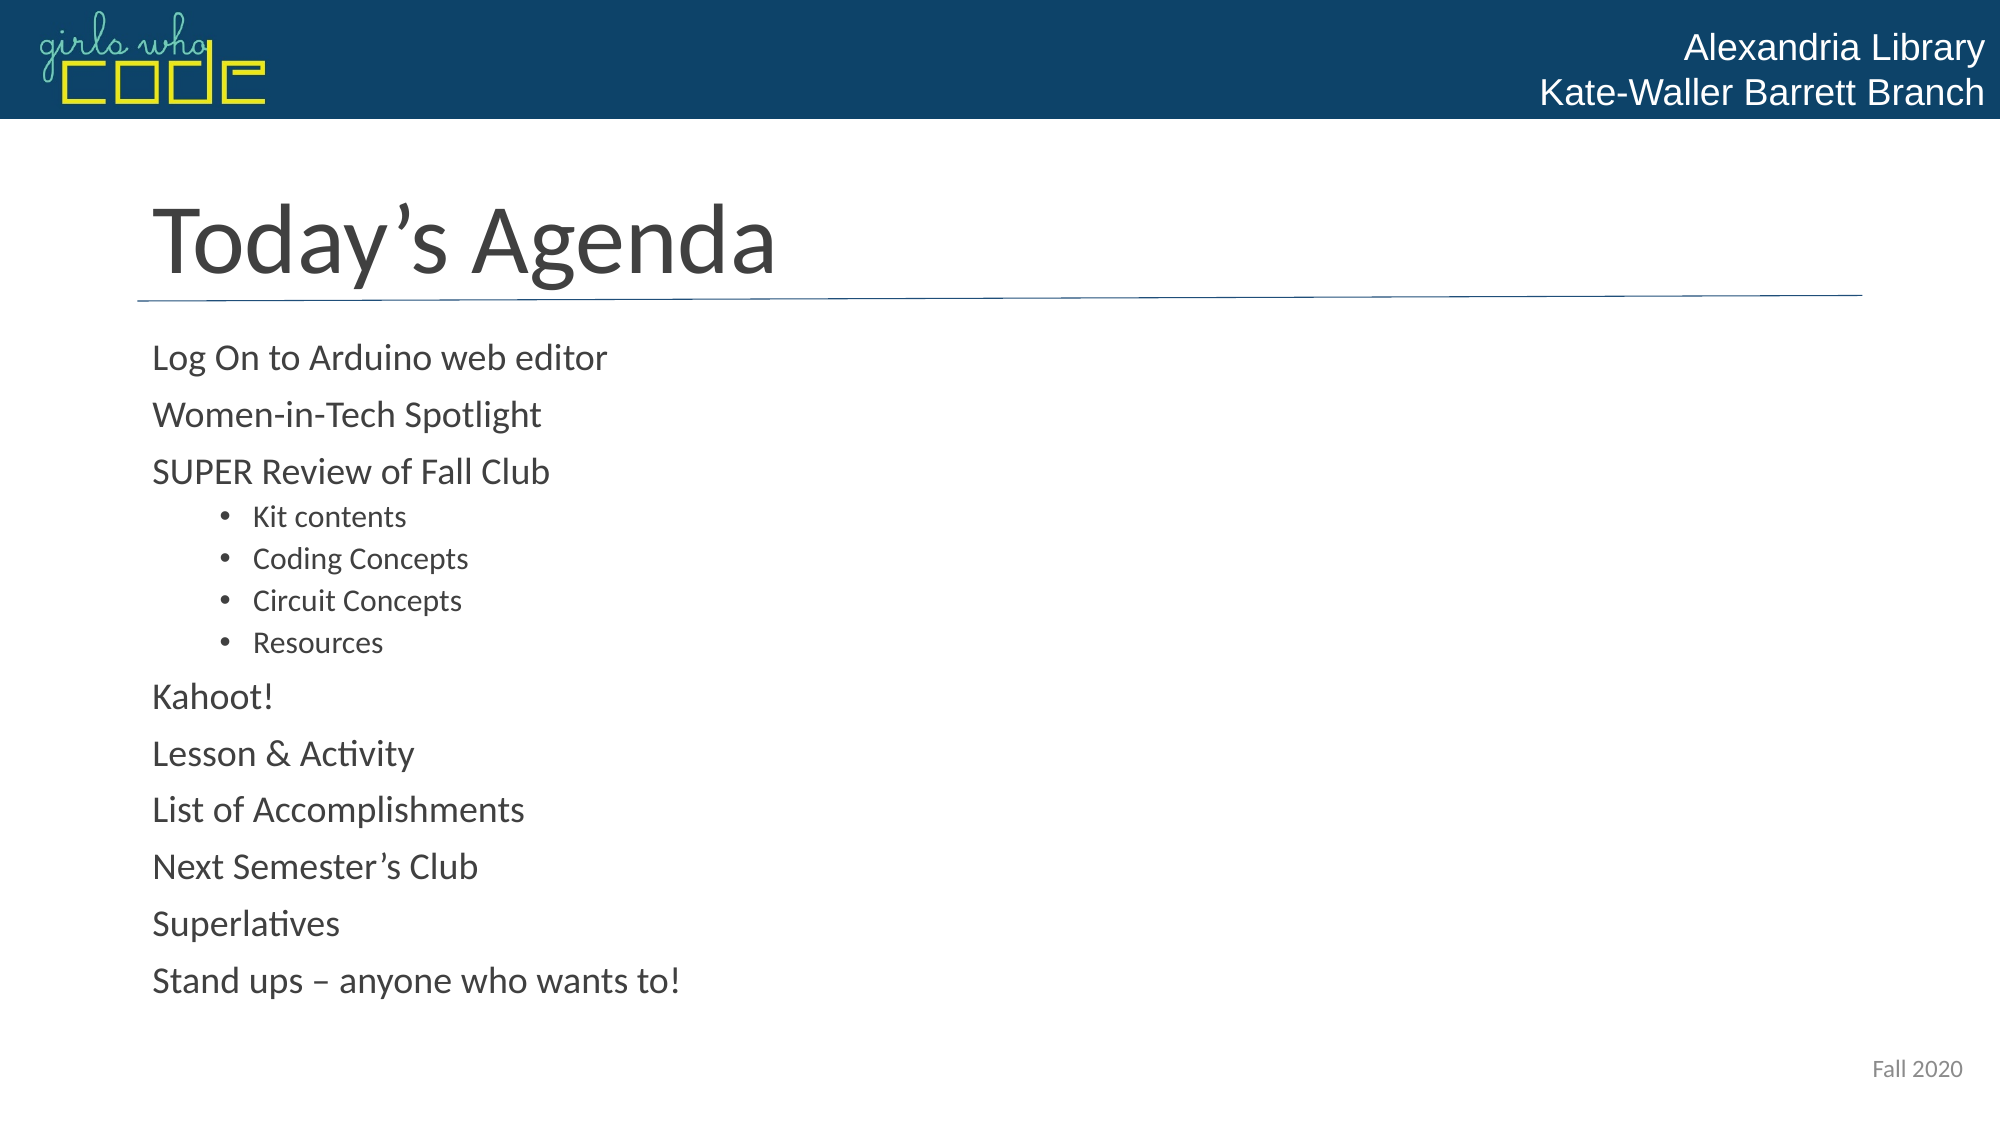

# Today’s Agenda
Log On to Arduino web editor
Women-in-Tech Spotlight
SUPER Review of Fall Club
Kit contents
Coding Concepts
Circuit Concepts
Resources
Kahoot!
Lesson & Activity
List of Accomplishments
Next Semester’s Club
Superlatives
Stand ups – anyone who wants to!
Fall 2020